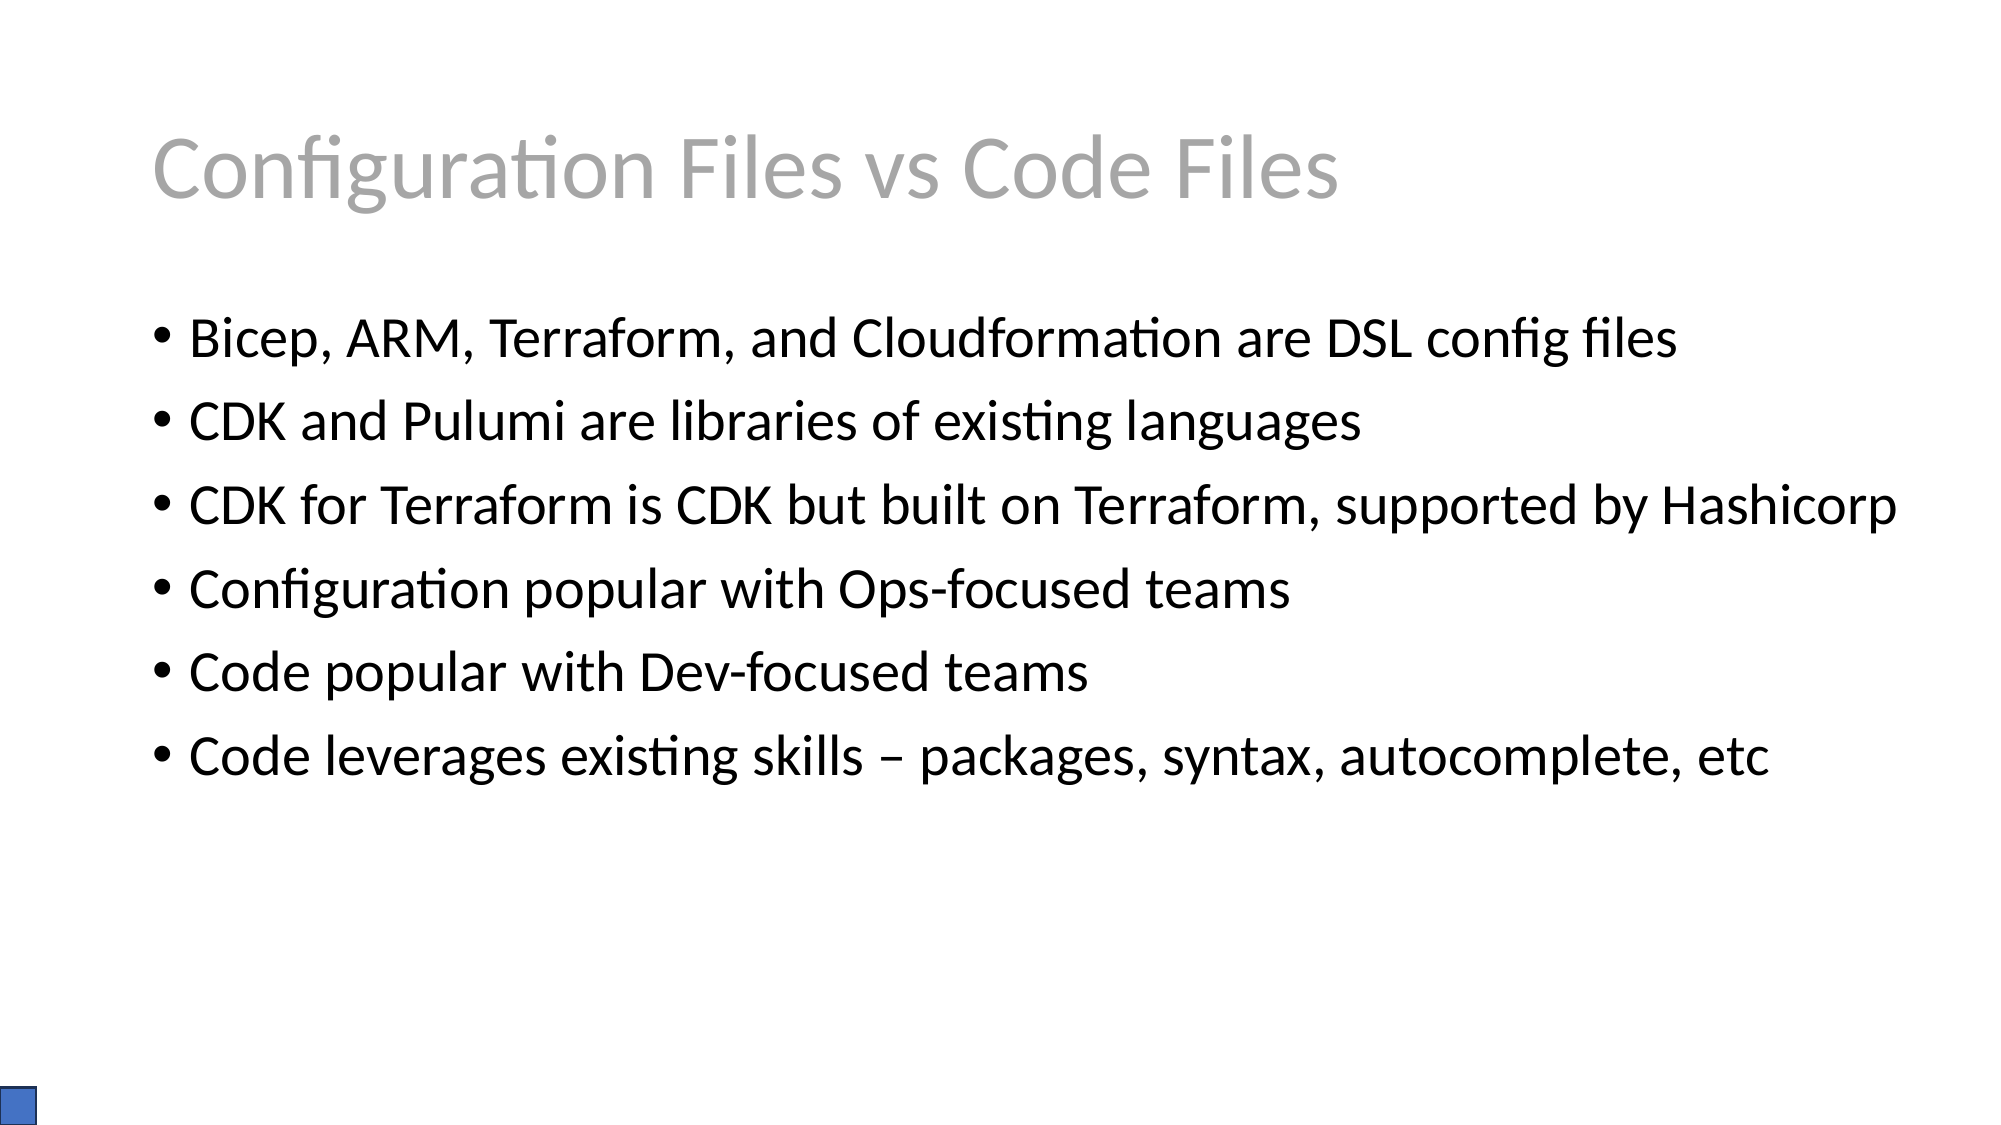

# Configuration Files vs Code Files
Bicep, ARM, Terraform, and Cloudformation are DSL config files
CDK and Pulumi are libraries of existing languages
CDK for Terraform is CDK but built on Terraform, supported by Hashicorp
Configuration popular with Ops-focused teams
Code popular with Dev-focused teams
Code leverages existing skills – packages, syntax, autocomplete, etc